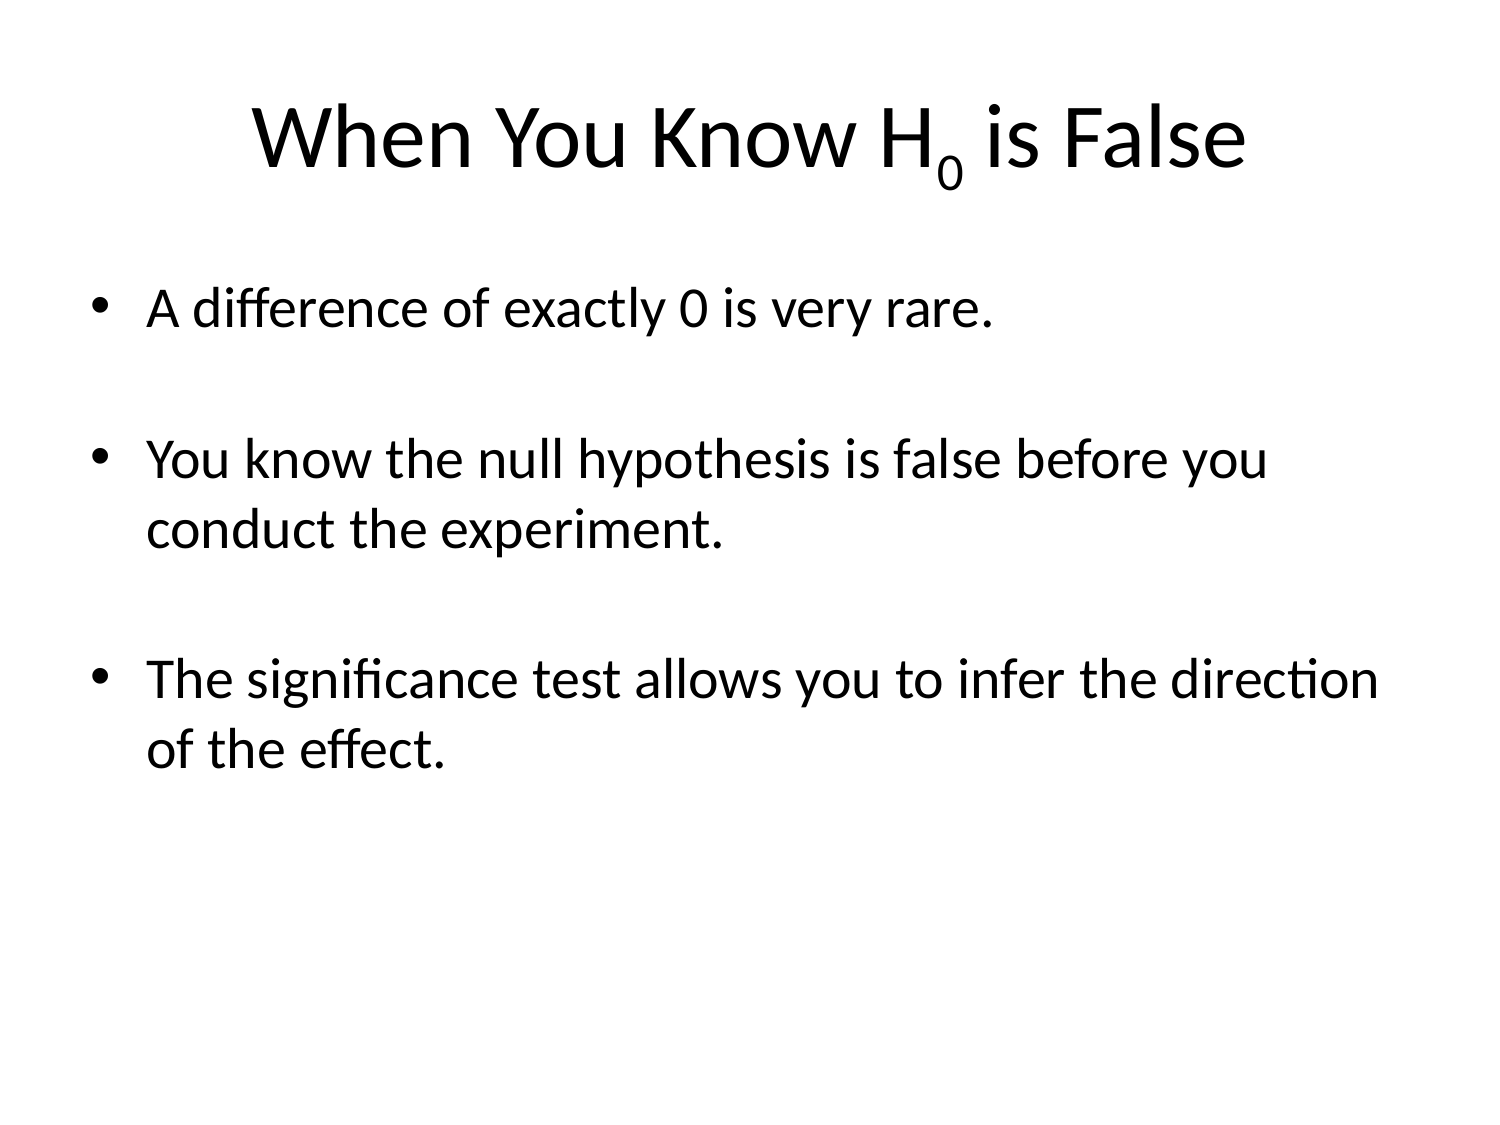

# When You Know H0 is False
A difference of exactly 0 is very rare.
You know the null hypothesis is false before you conduct the experiment.
The significance test allows you to infer the direction of the effect.